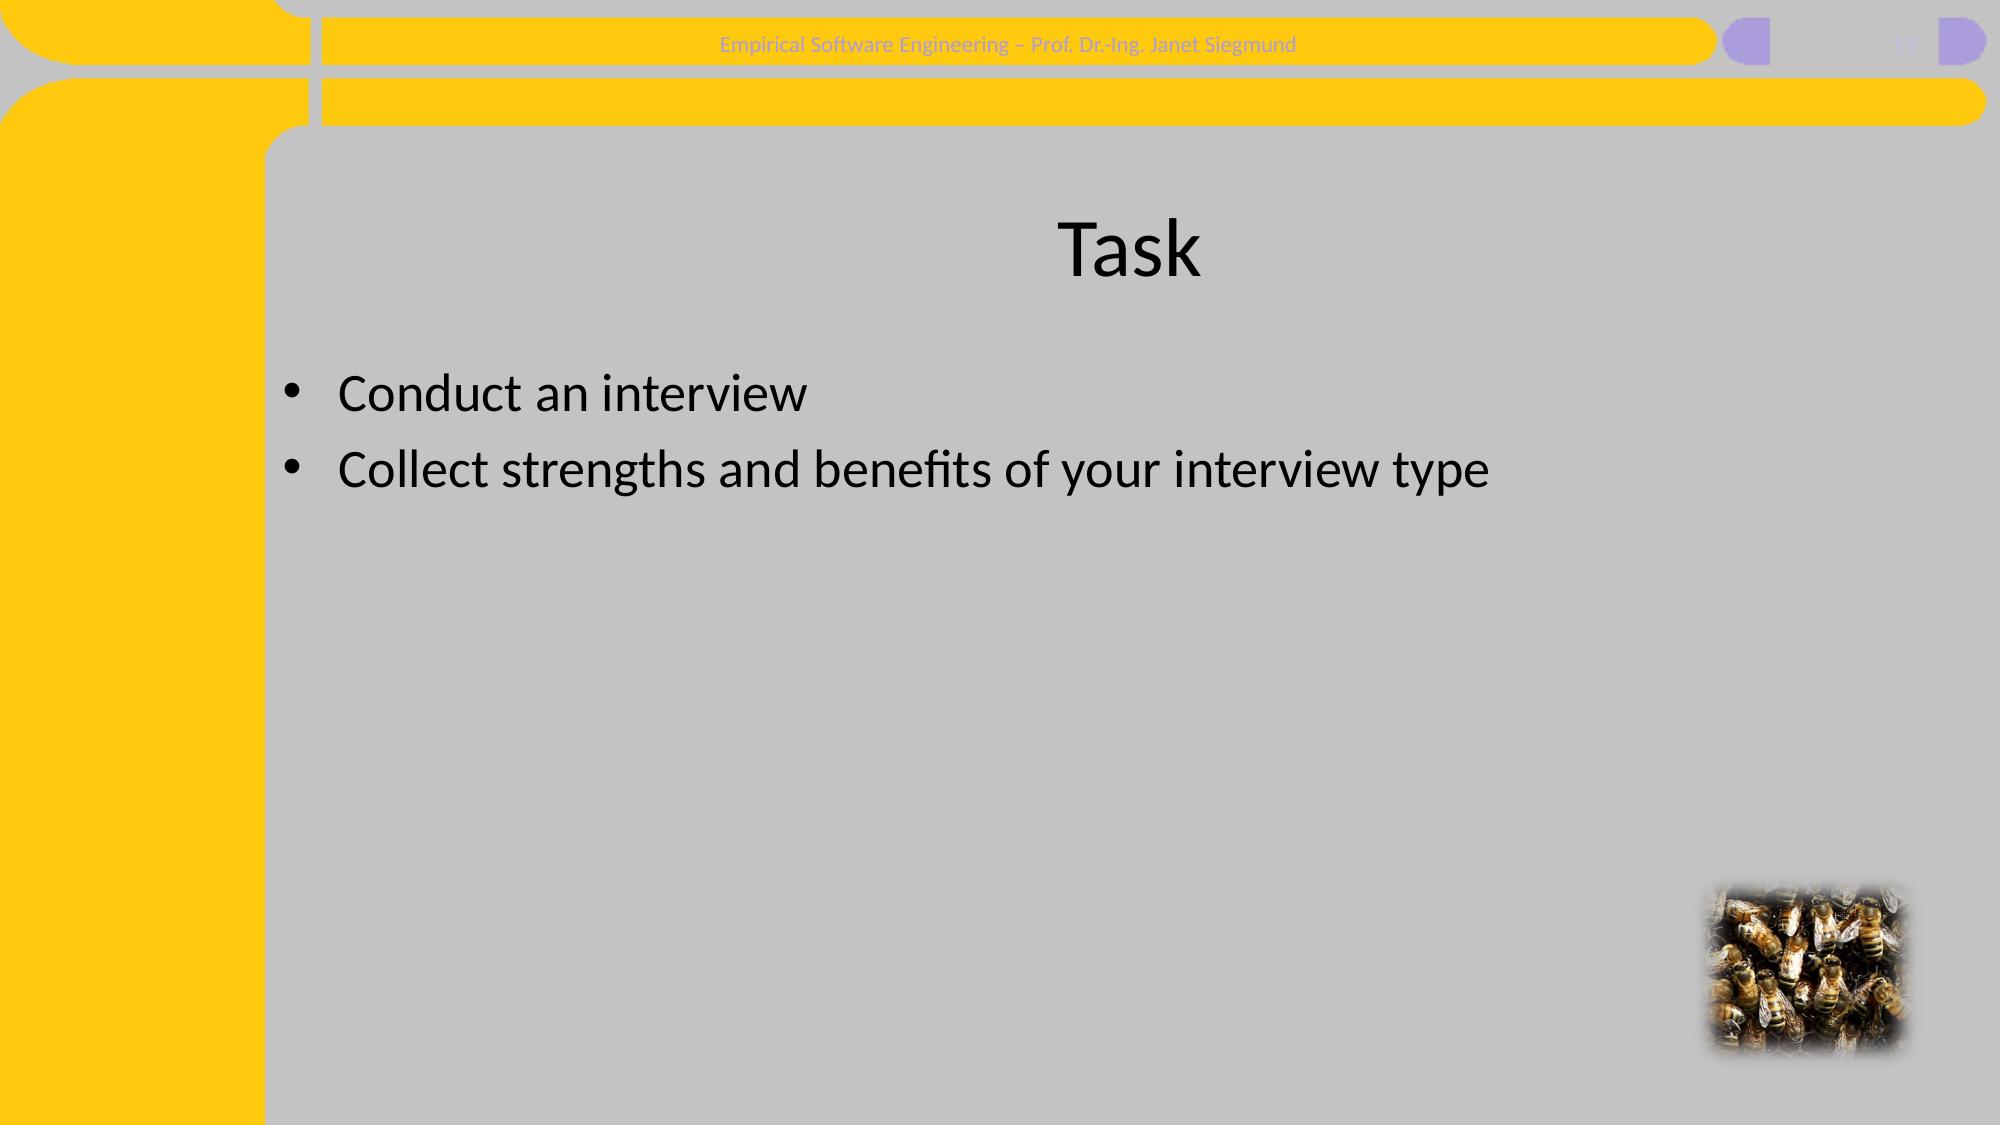

19
# Task
Conduct an interview
Collect strengths and benefits of your interview type